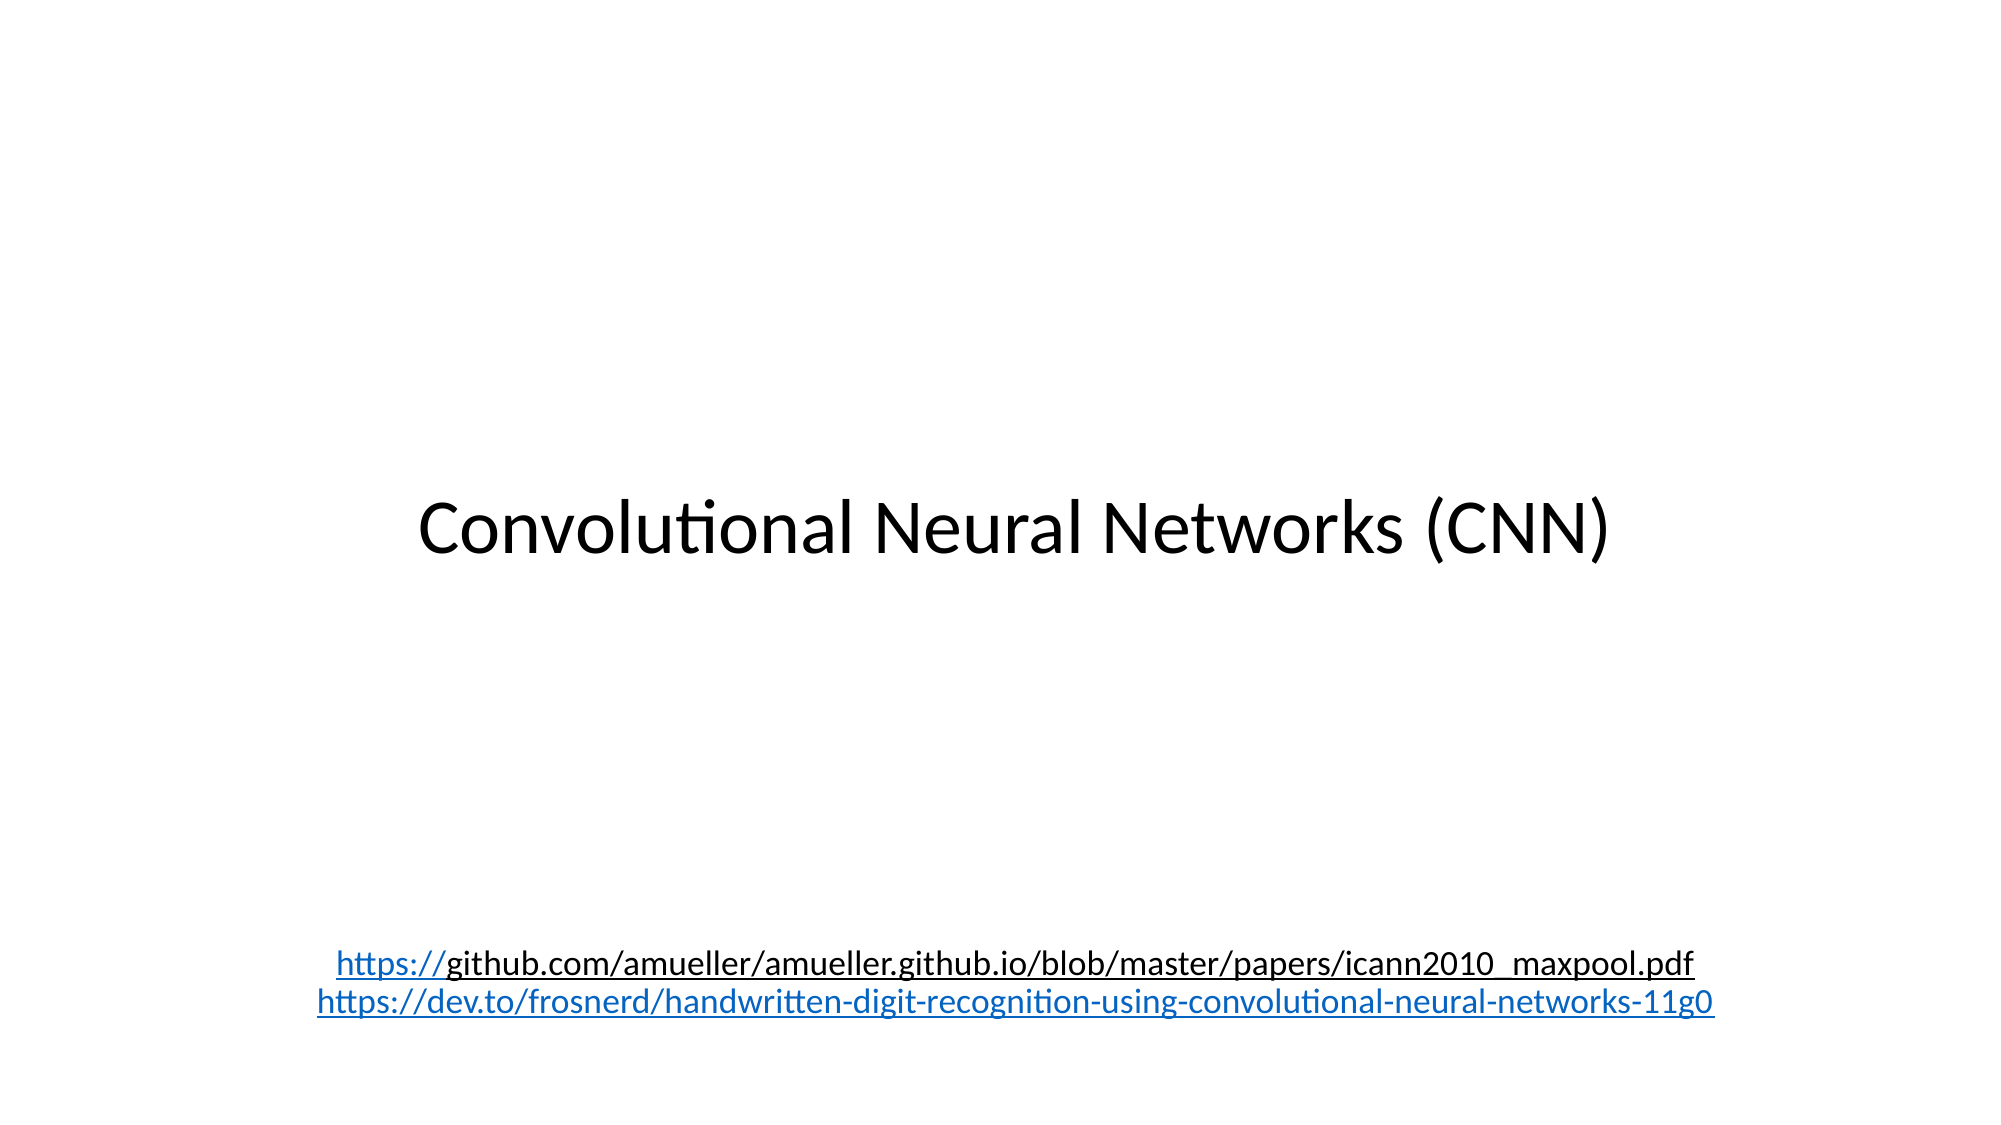

# Convolutional Neural Networks (CNN) https://github.com/amueller/amueller.github.io/blob/master/papers/icann2010_maxpool.pdf https://dev.to/frosnerd/handwritten-digit-recognition-using-convolutional-neural-networks-11g0